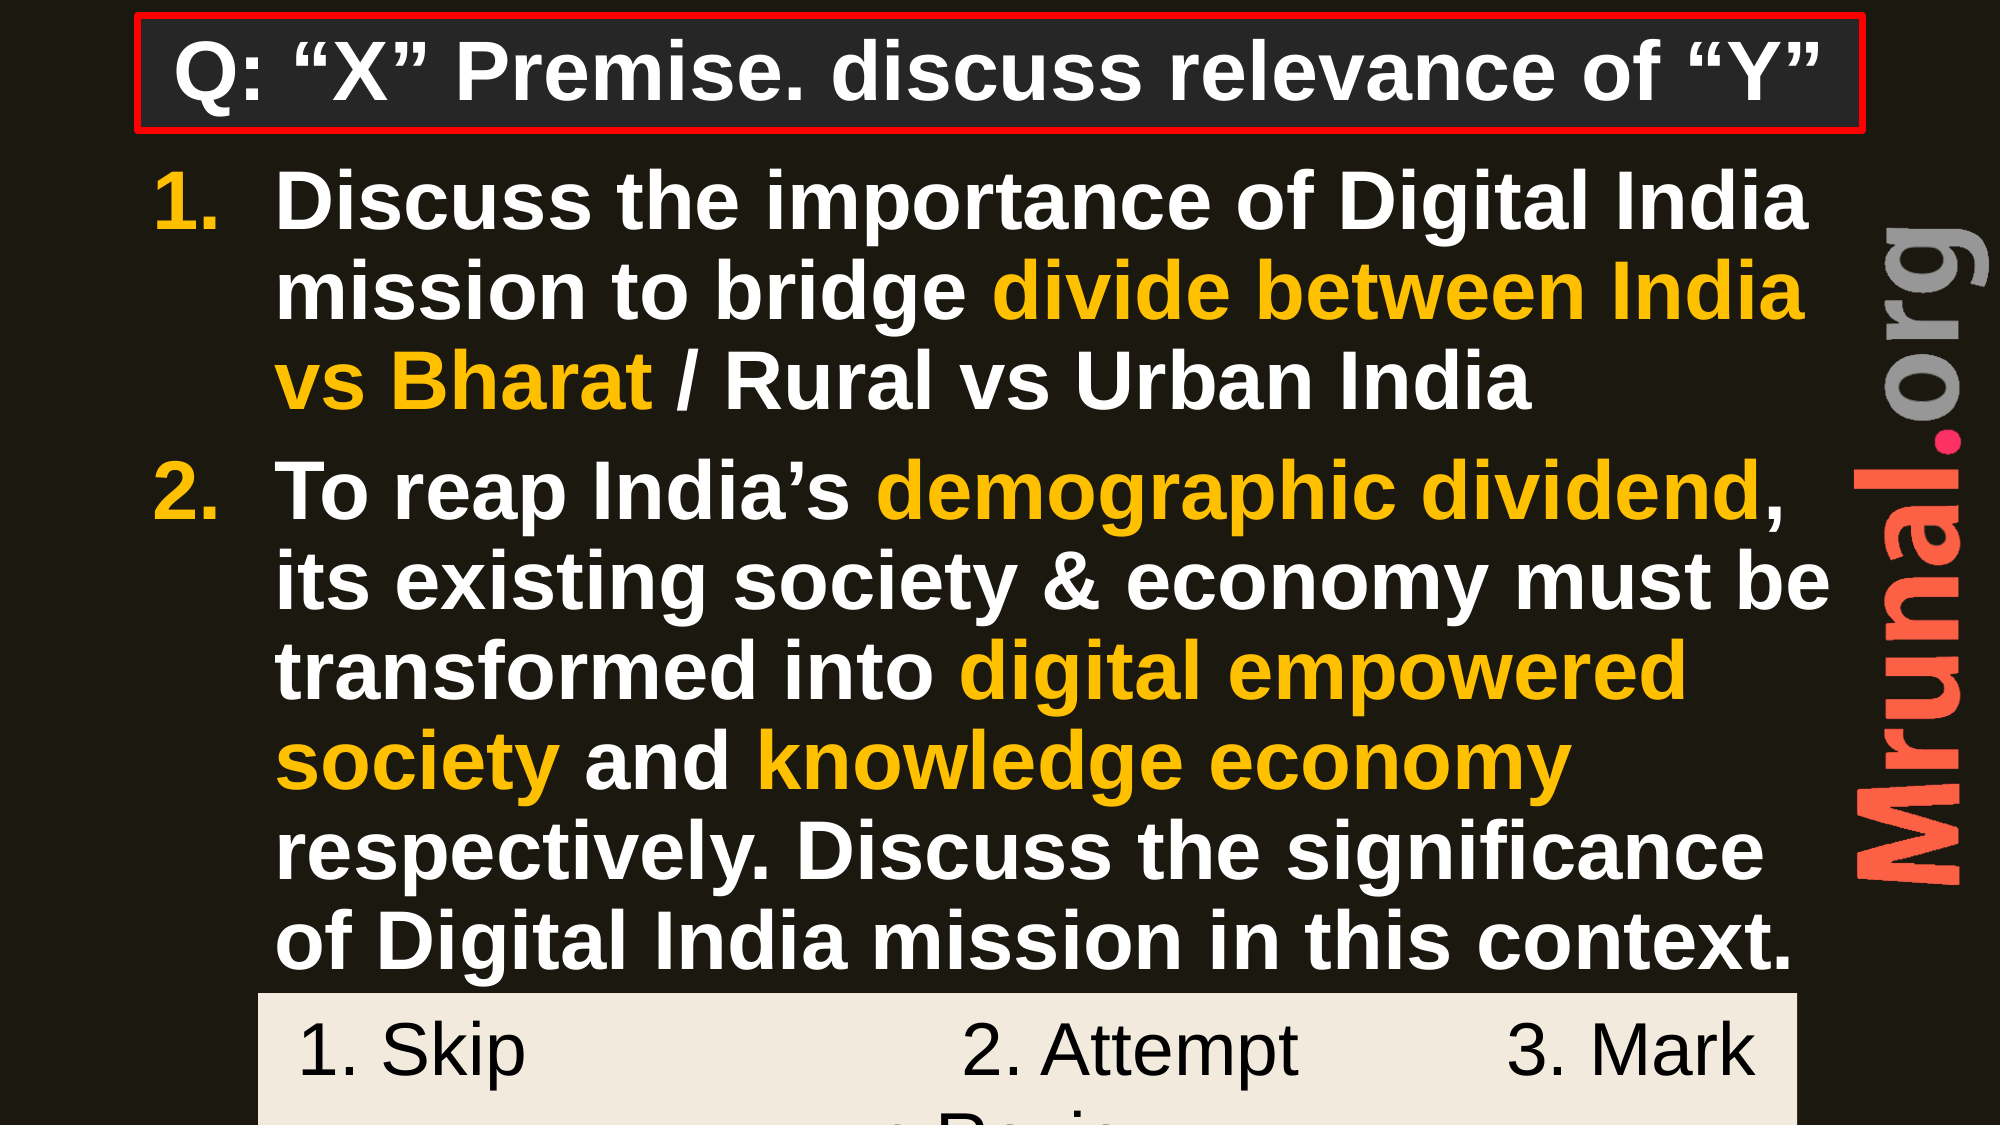

# Q: “X” Premise. discuss relevance of “Y”
Discuss the importance of Digital India mission to bridge divide between India vs Bharat / Rural vs Urban India
To reap India’s demographic dividend, its existing society & economy must be transformed into digital empowered society and knowledge economy respectively. Discuss the significance of Digital India mission in this context.